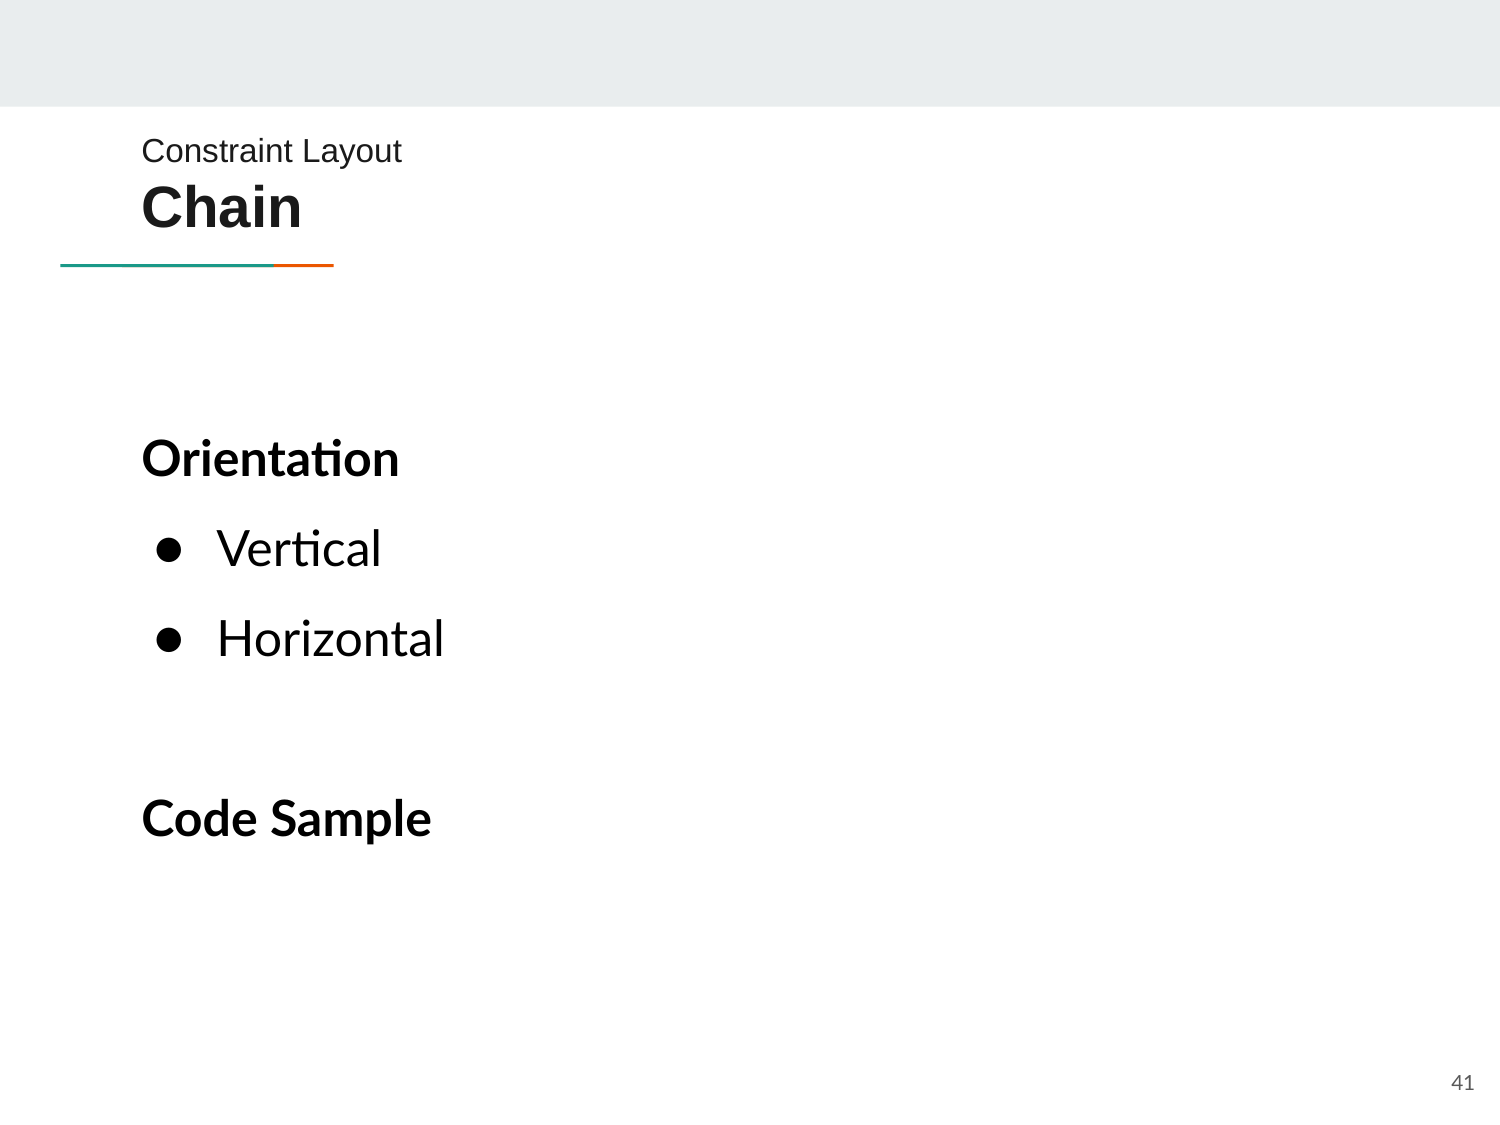

# Constraint Layout
Chain
Orientation
Vertical
Horizontal

Code Sample

41